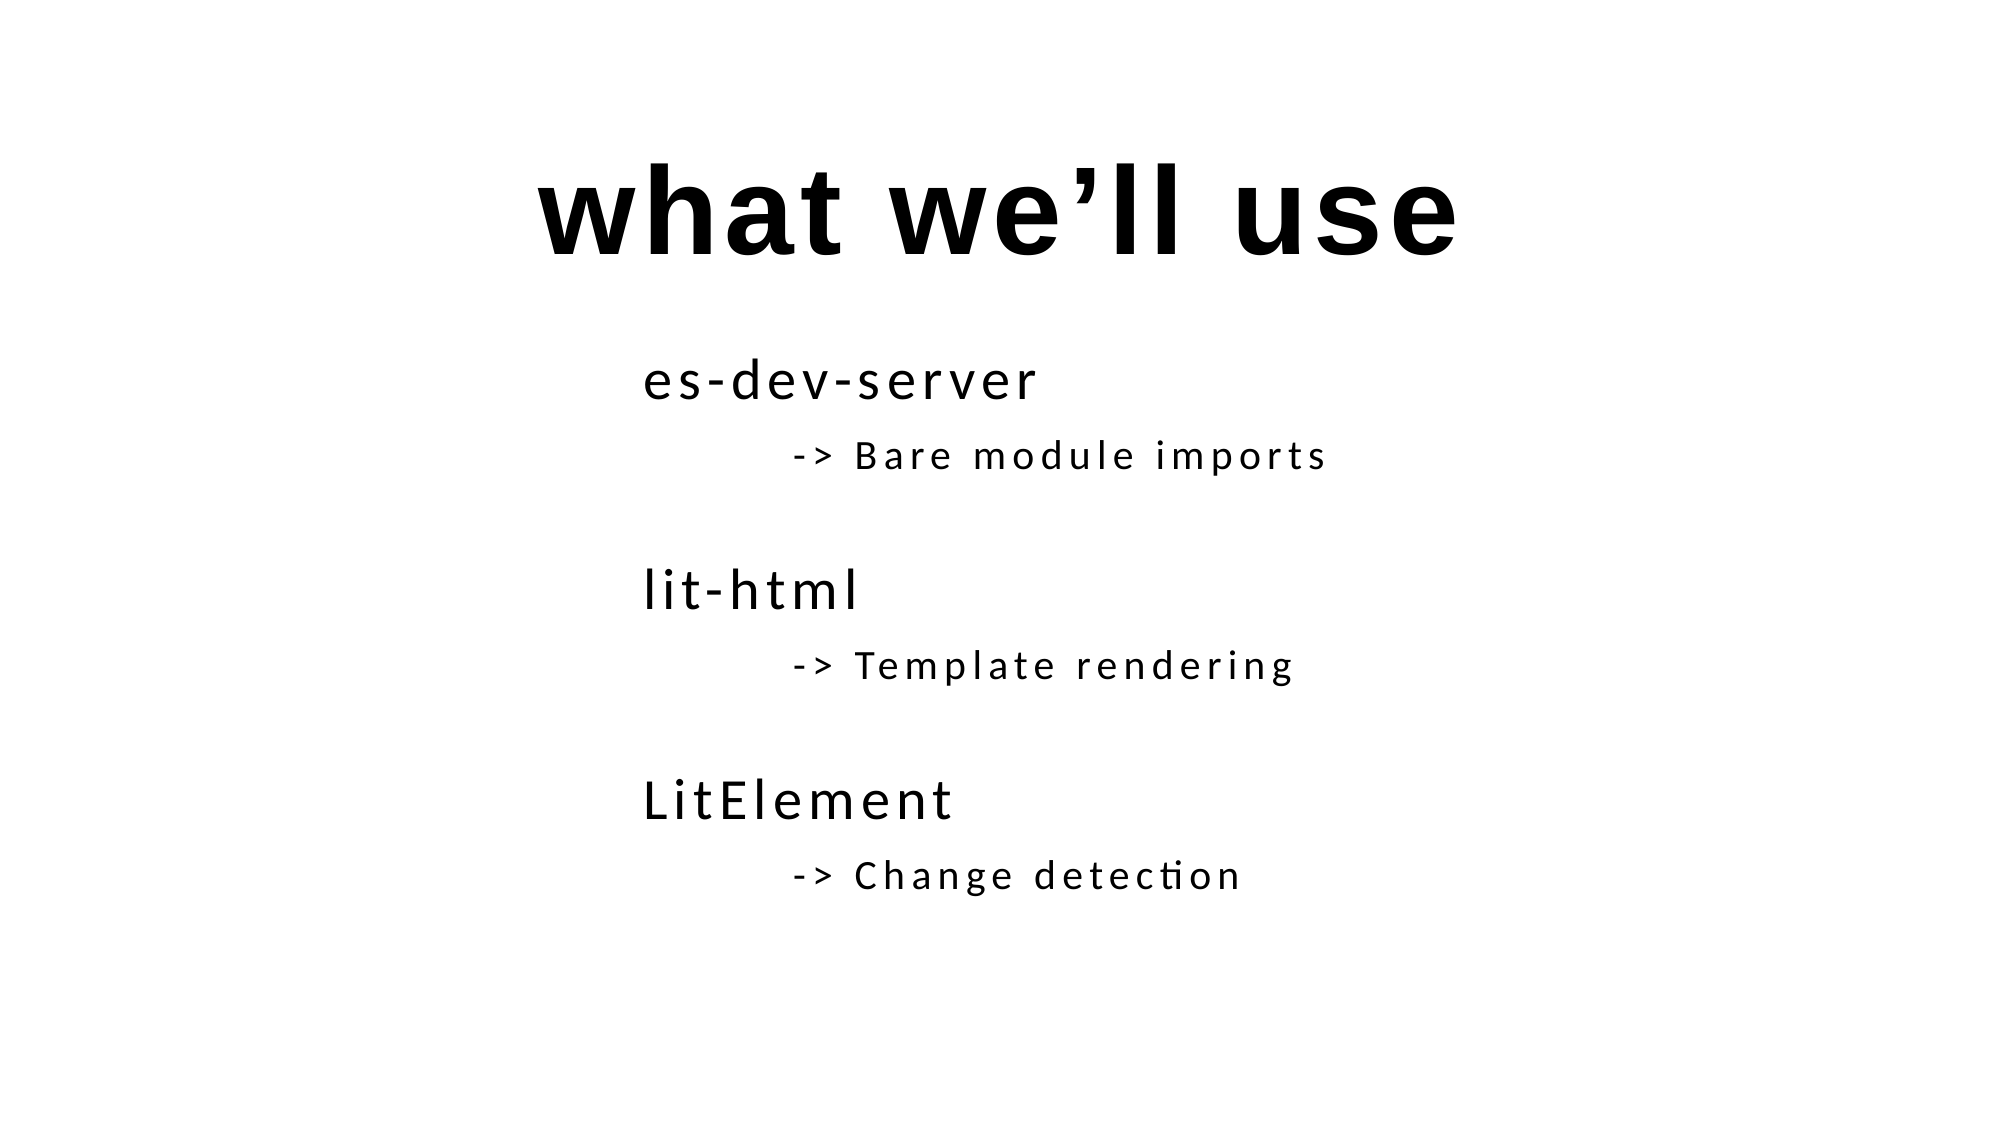

what we’ll use
es-dev-server
	-> Bare module imports

lit-html
	-> Template rendering

LitElement
	-> Change detection